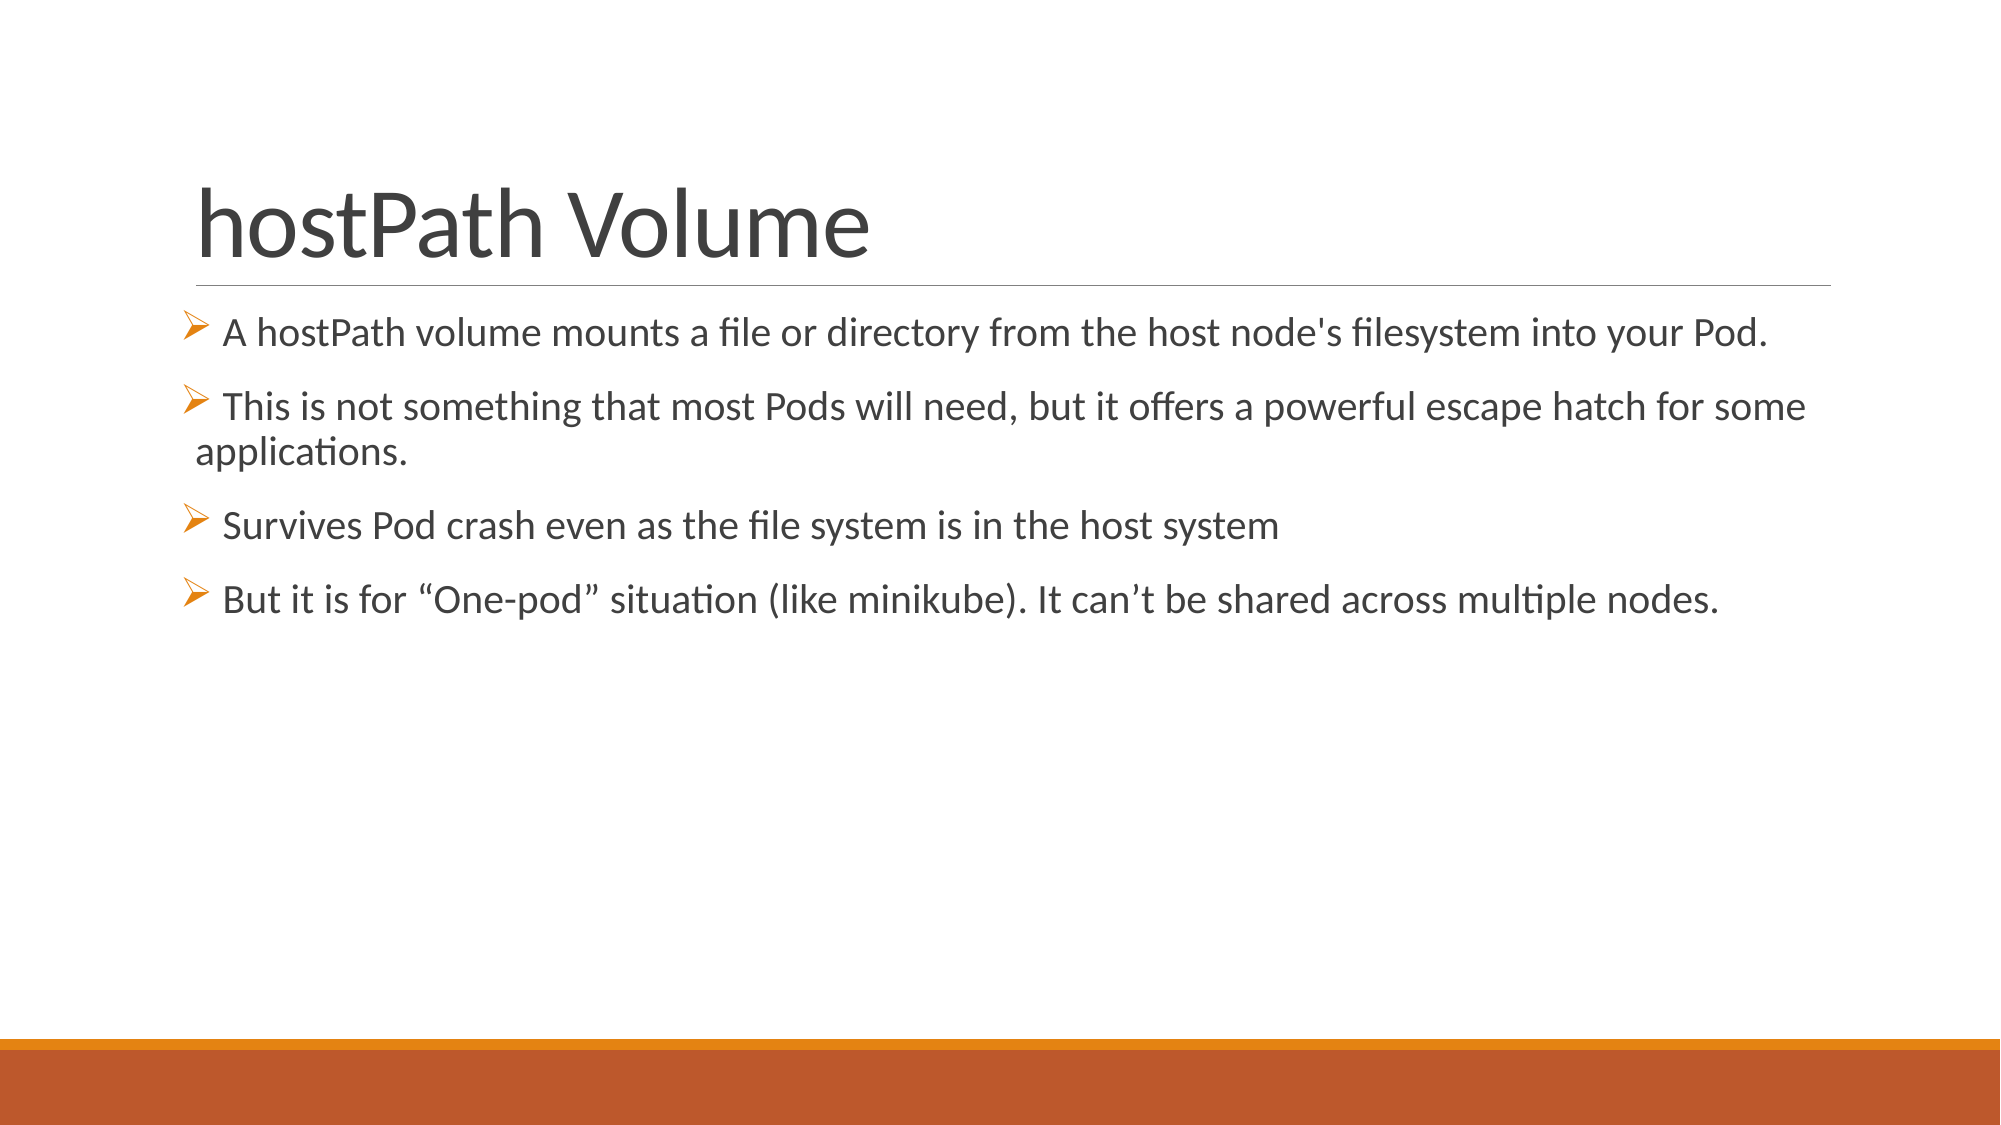

# hostPath Volume
 A hostPath volume mounts a file or directory from the host node's filesystem into your Pod.
 This is not something that most Pods will need, but it offers a powerful escape hatch for some applications.
 Survives Pod crash even as the file system is in the host system
 But it is for “One-pod” situation (like minikube). It can’t be shared across multiple nodes.